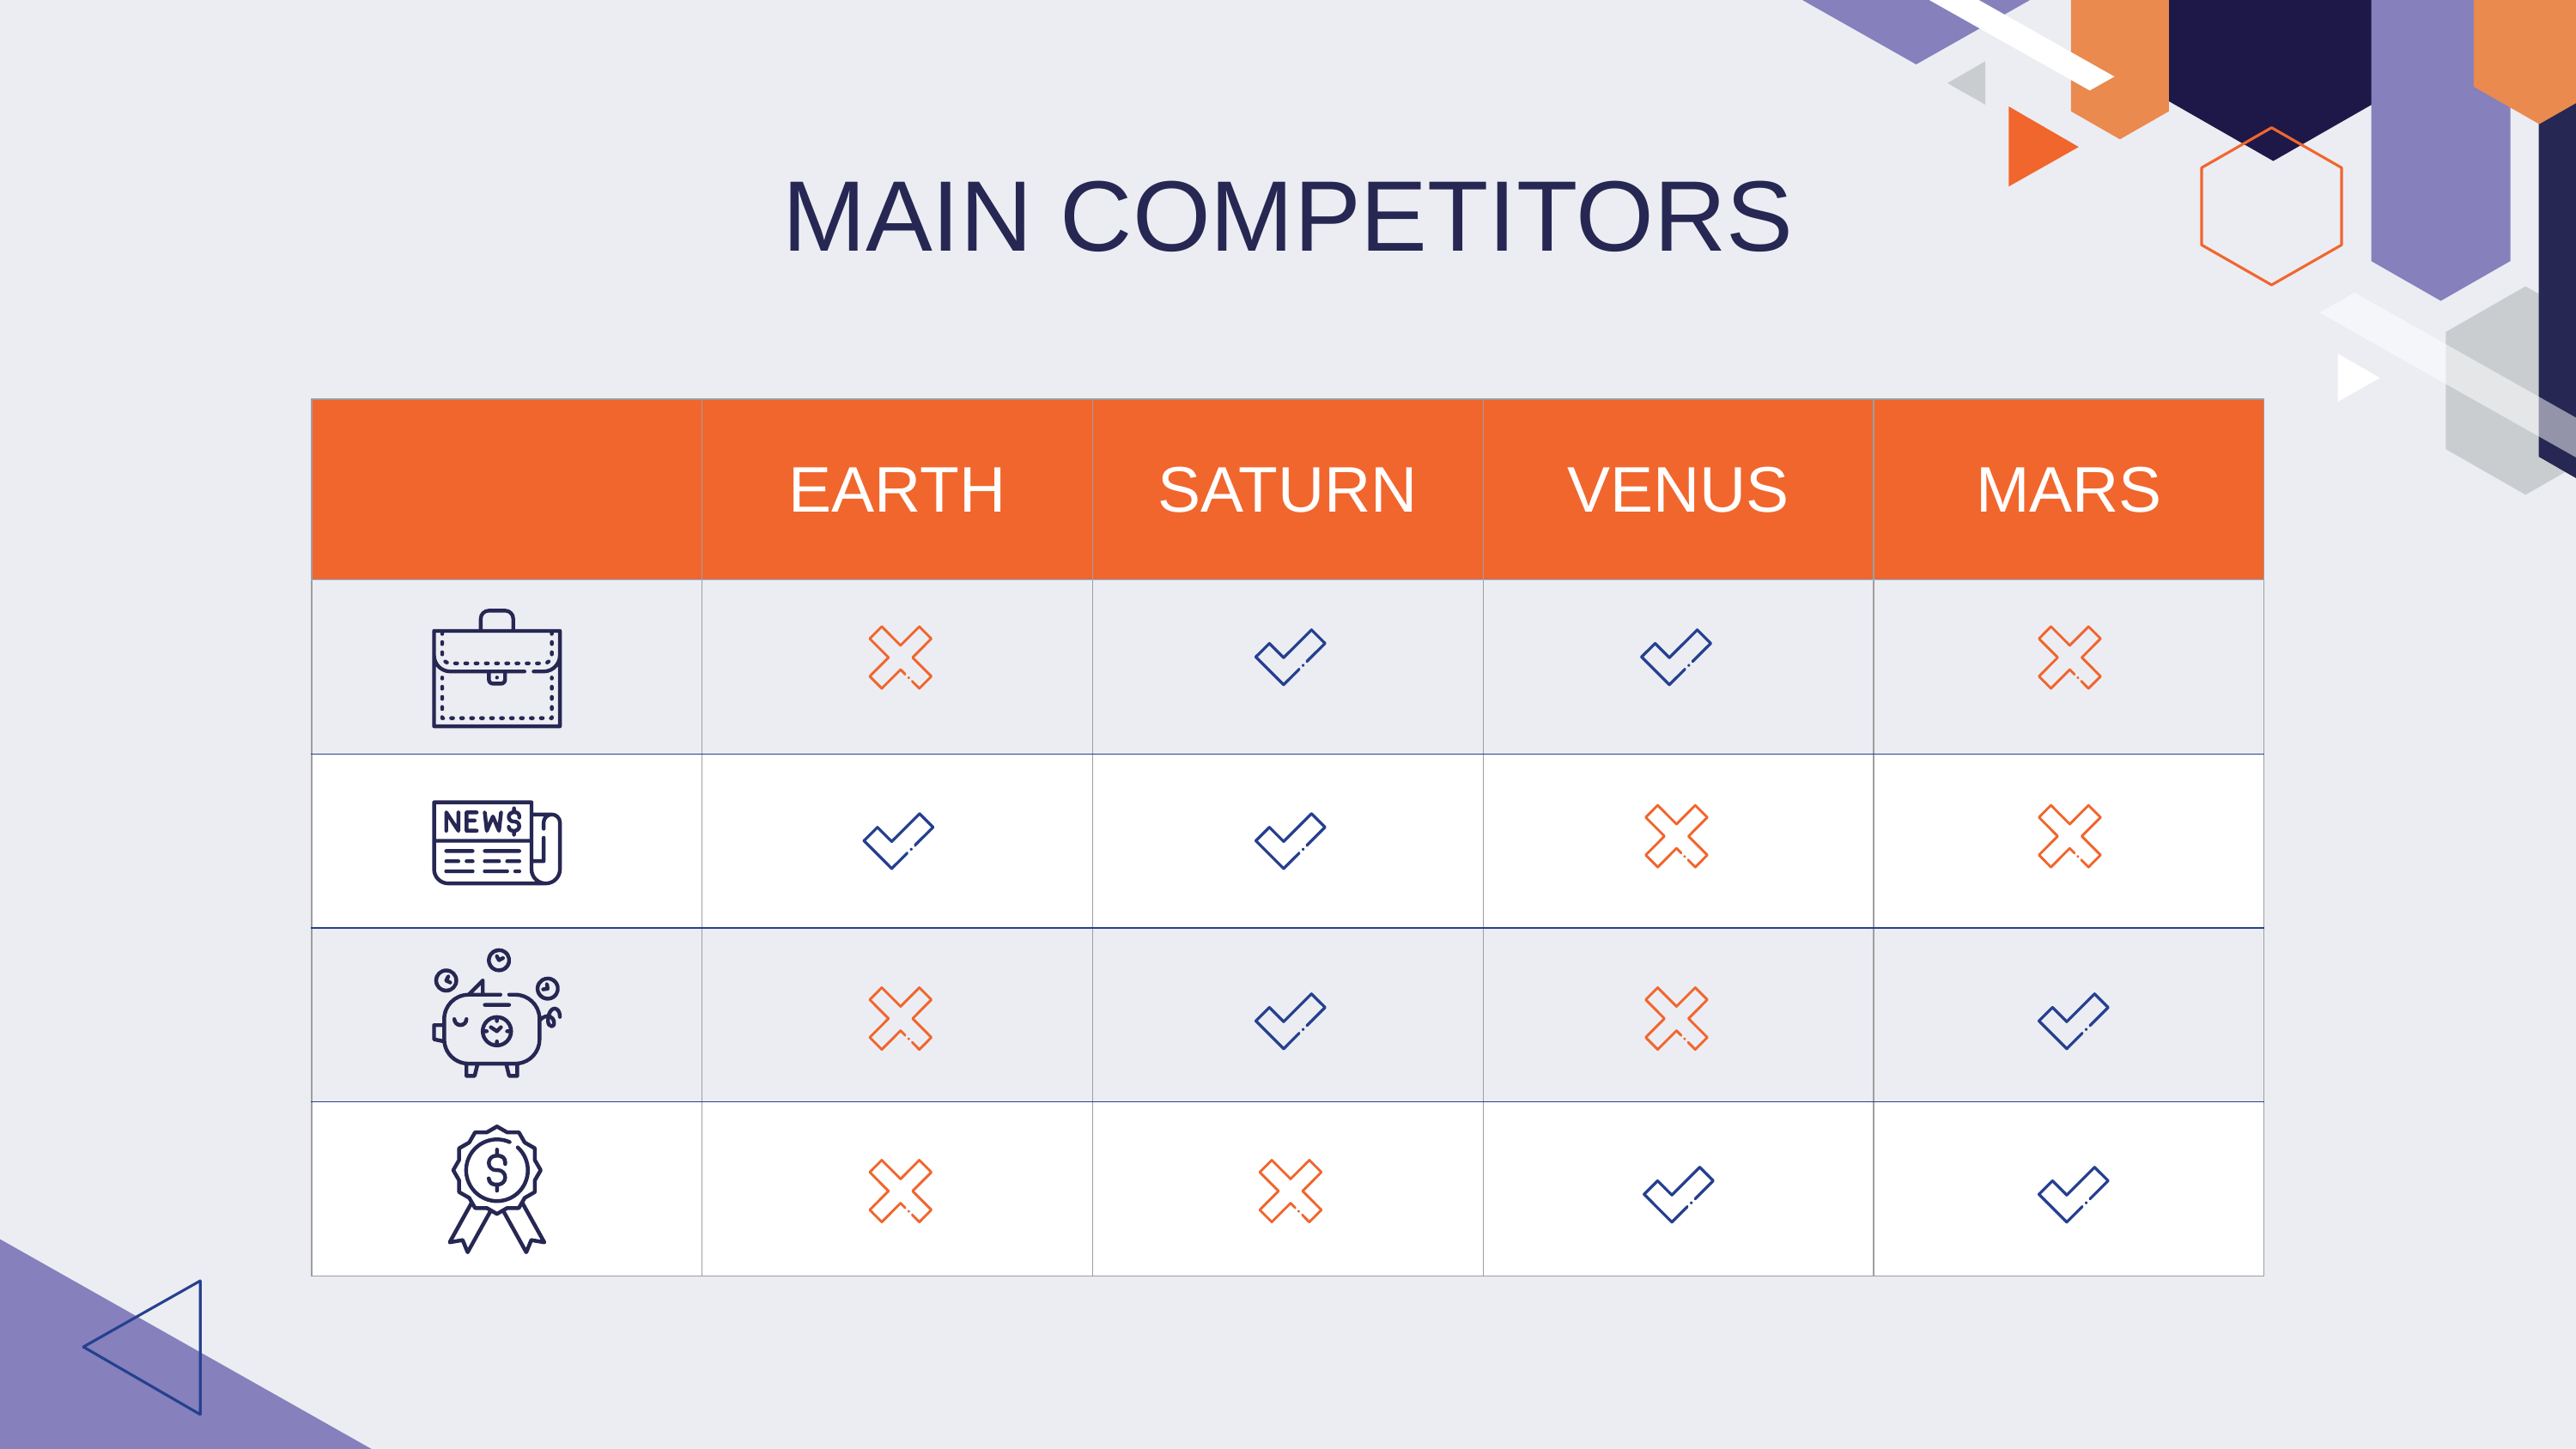

# MAIN COMPETITORS
|  | EARTH | SATURN | VENUS | MARS |
| --- | --- | --- | --- | --- |
|  |  |  |  |  |
|  |  |  |  |  |
|  |  |  |  |  |
|  |  |  |  |  |